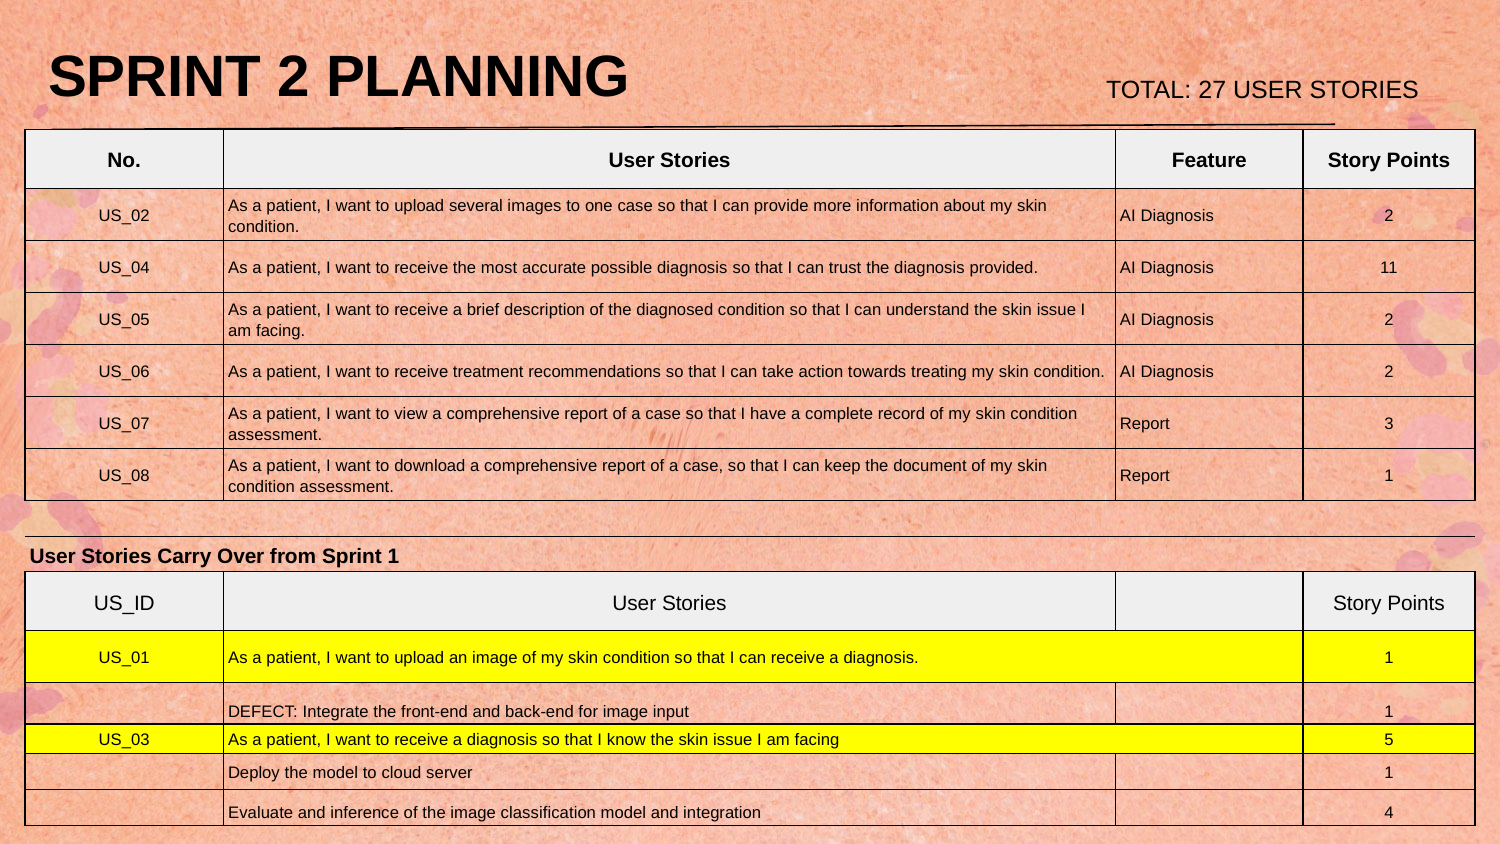

SPRINT 2 PLANNING
TOTAL: 27 USER STORIES
| No. | User Stories | Feature | Story Points |
| --- | --- | --- | --- |
| US\_02 | As a patient, I want to upload several images to one case so that I can provide more information about my skin condition. | AI Diagnosis | 2 |
| US\_04 | As a patient, I want to receive the most accurate possible diagnosis so that I can trust the diagnosis provided. | AI Diagnosis | 11 |
| US\_05 | As a patient, I want to receive a brief description of the diagnosed condition so that I can understand the skin issue I am facing. | AI Diagnosis | 2 |
| US\_06 | As a patient, I want to receive treatment recommendations so that I can take action towards treating my skin condition. | AI Diagnosis | 2 |
| US\_07 | As a patient, I want to view a comprehensive report of a case so that I have a complete record of my skin condition assessment. | Report | 3 |
| US\_08 | As a patient, I want to download a comprehensive report of a case, so that I can keep the document of my skin condition assessment. | Report | 1 |
|  |  |  |  |
| User Stories Carry Over from Sprint 1 |  |  |  |
| US\_ID | User Stories |  | Story Points |
| US\_01 | As a patient, I want to upload an image of my skin condition so that I can receive a diagnosis. |  | 1 |
|  | DEFECT: Integrate the front-end and back-end for image input |  | 1 |
| US\_03 | As a patient, I want to receive a diagnosis so that I know the skin issue I am facing |  | 5 |
|  | Deploy the model to cloud server |  | 1 |
|  | Evaluate and inference of the image classification model and integration |  | 4 |